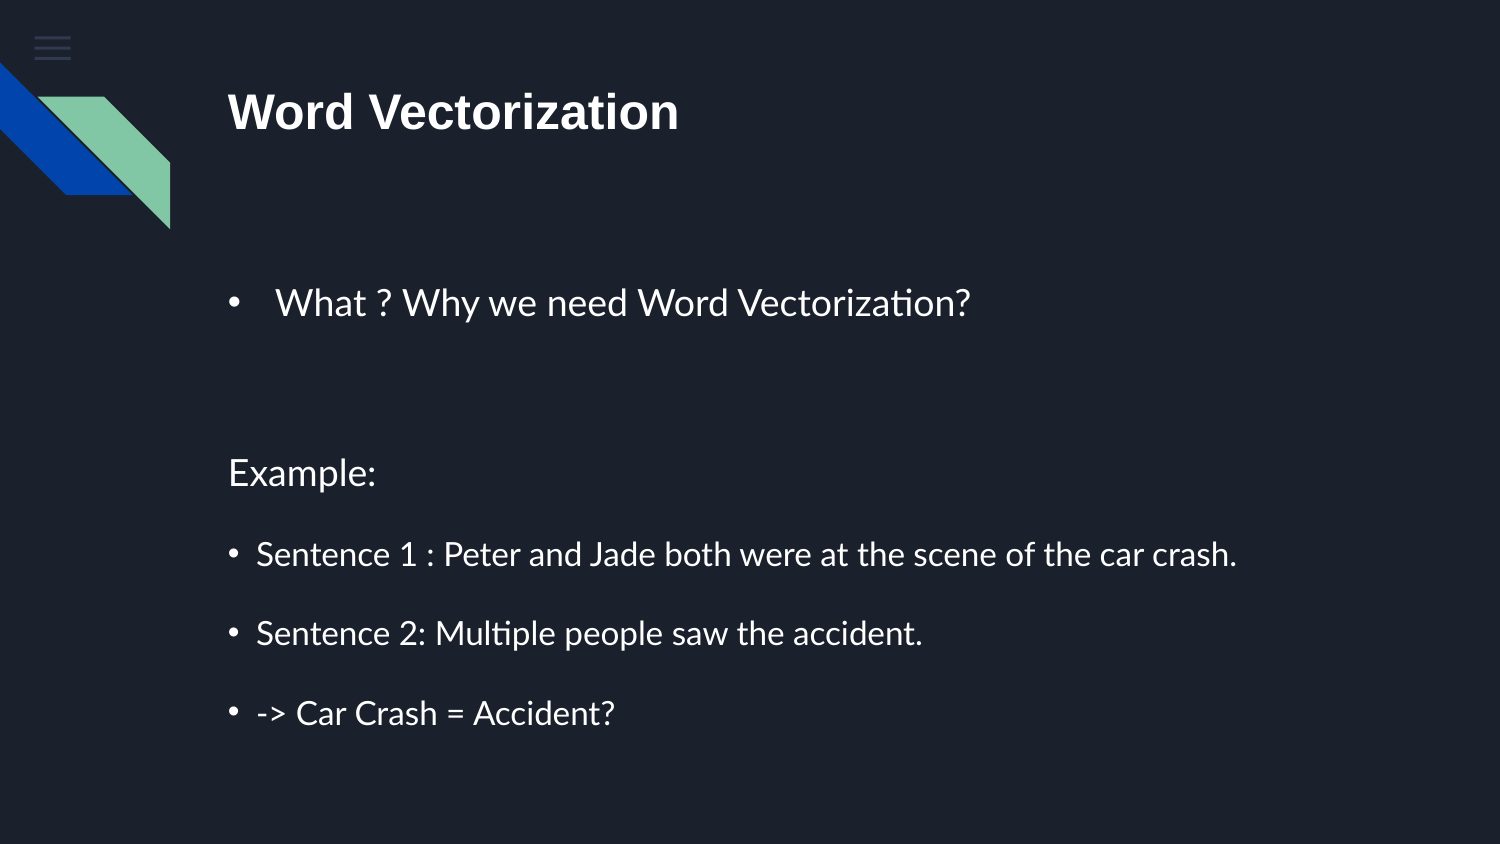

# Word Vectorization
What ? Why we need Word Vectorization?

Example:
Sentence 1 : Peter and Jade both were at the scene of the car crash.
Sentence 2: Multiple people saw the accident.
-> Car Crash = Accident?